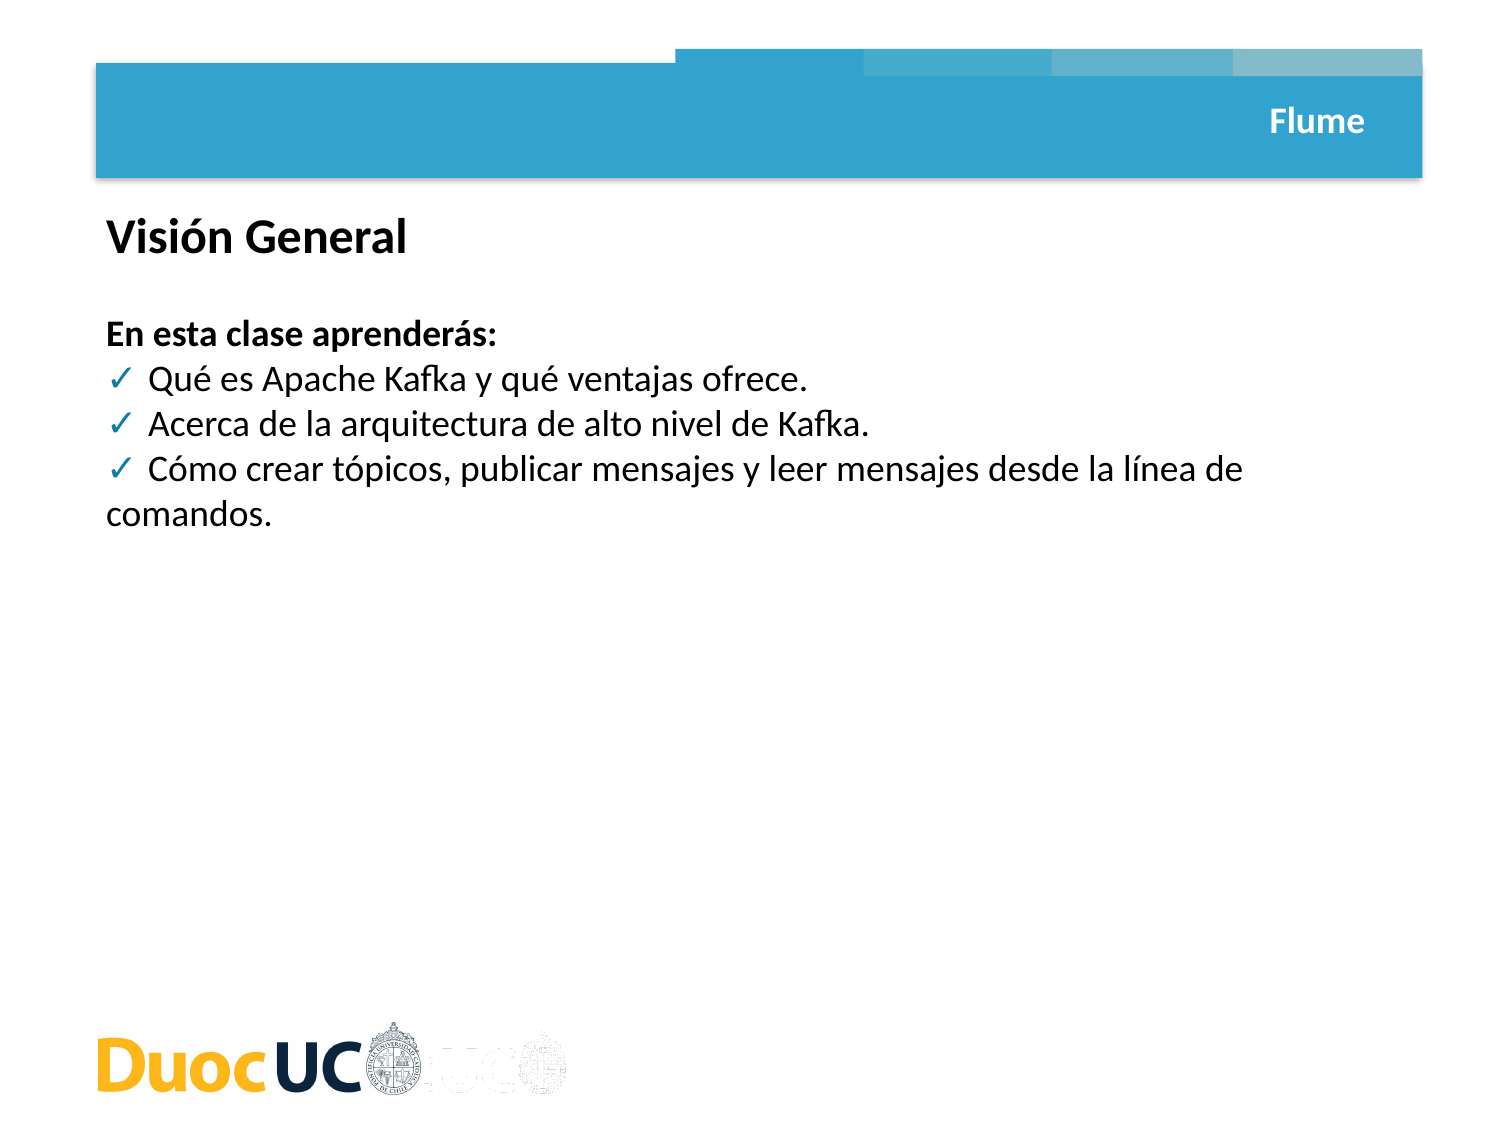

Flume
Visión General
En esta clase aprenderás:
✓ Qué es Apache Kafka y qué ventajas ofrece.
✓ Acerca de la arquitectura de alto nivel de Kafka.
✓ Cómo crear tópicos, publicar mensajes y leer mensajes desde la línea de comandos.